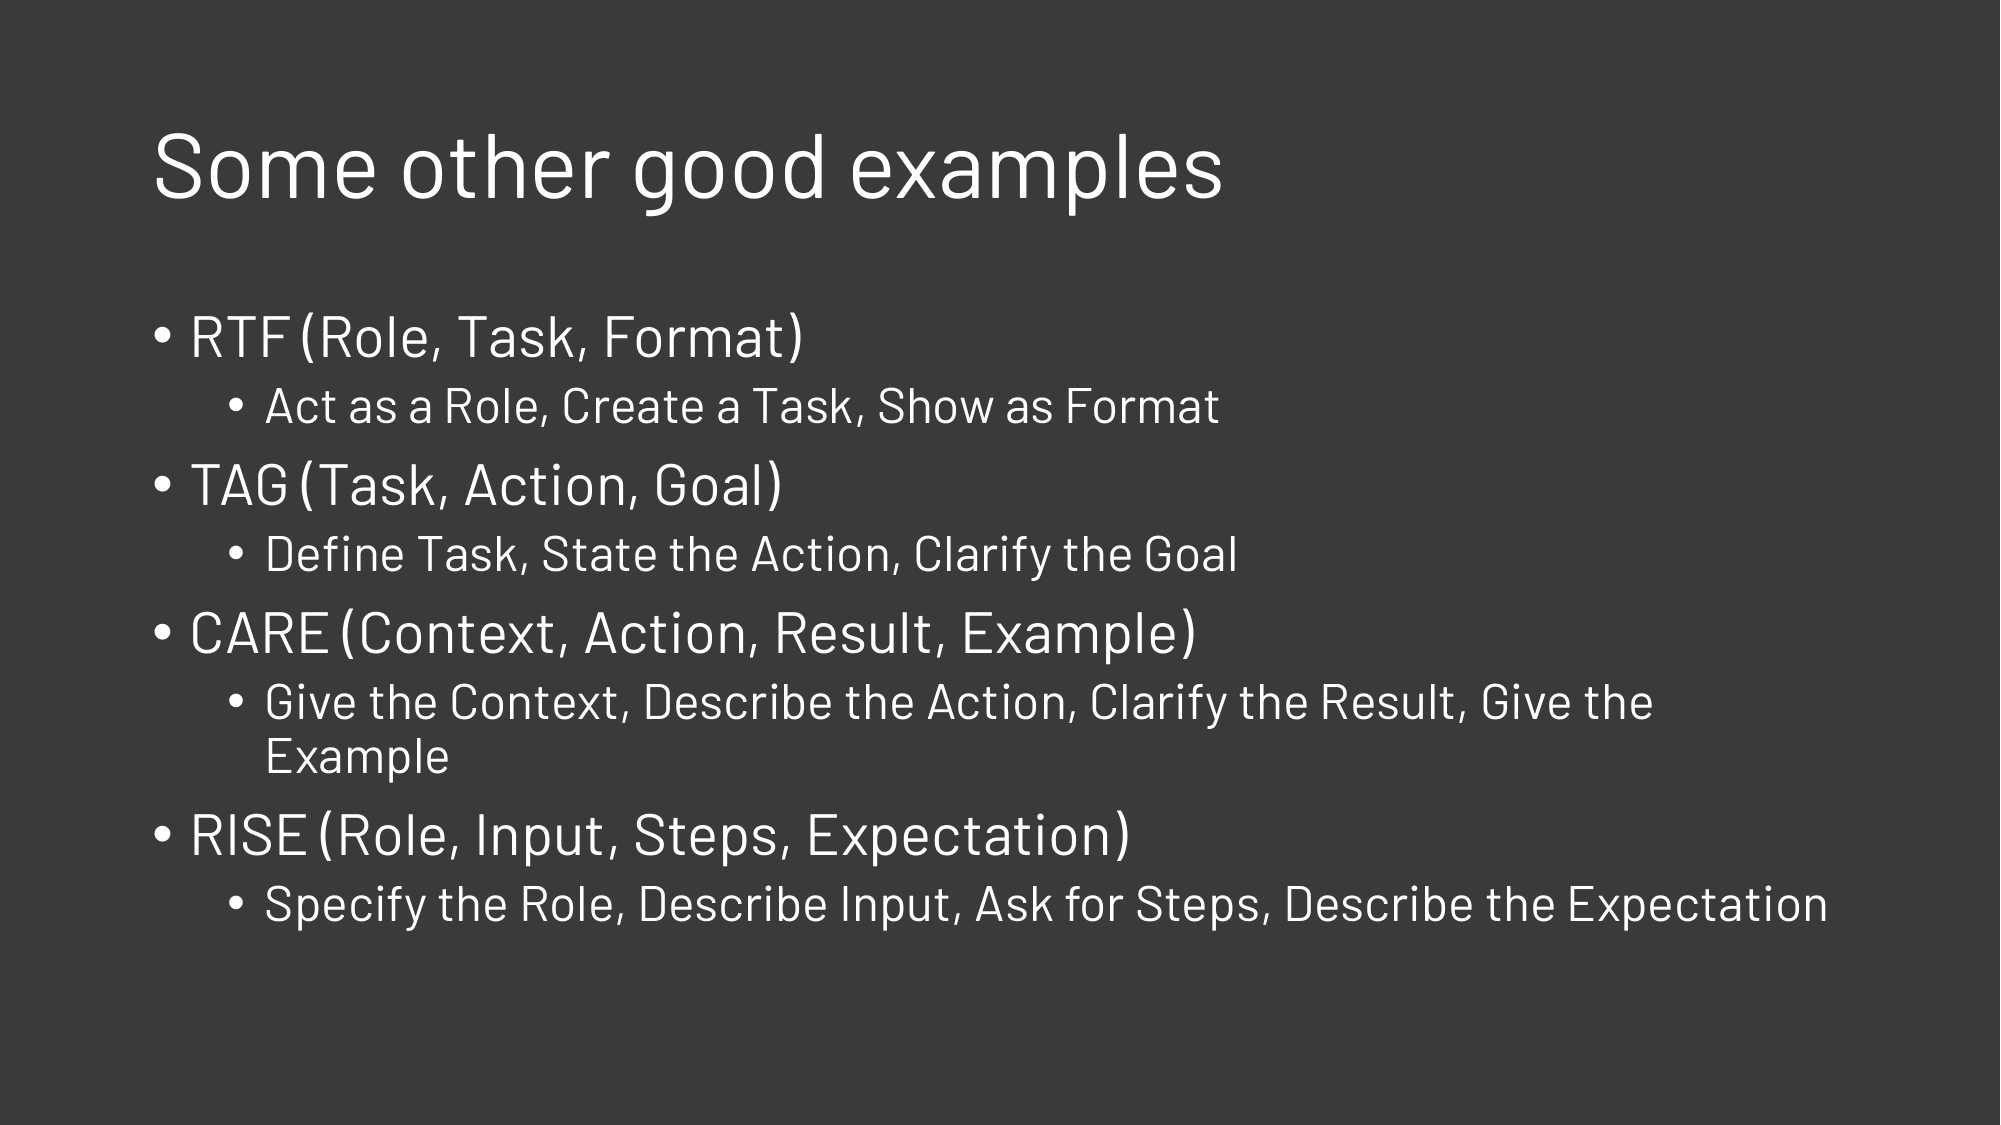

# Some other good examples
RTF (Role, Task, Format)
Act as a Role, Create a Task, Show as Format
TAG (Task, Action, Goal)
Define Task, State the Action, Clarify the Goal
CARE (Context, Action, Result, Example)
Give the Context, Describe the Action, Clarify the Result, Give the Example
RISE (Role, Input, Steps, Expectation)
Specify the Role, Describe Input, Ask for Steps, Describe the Expectation